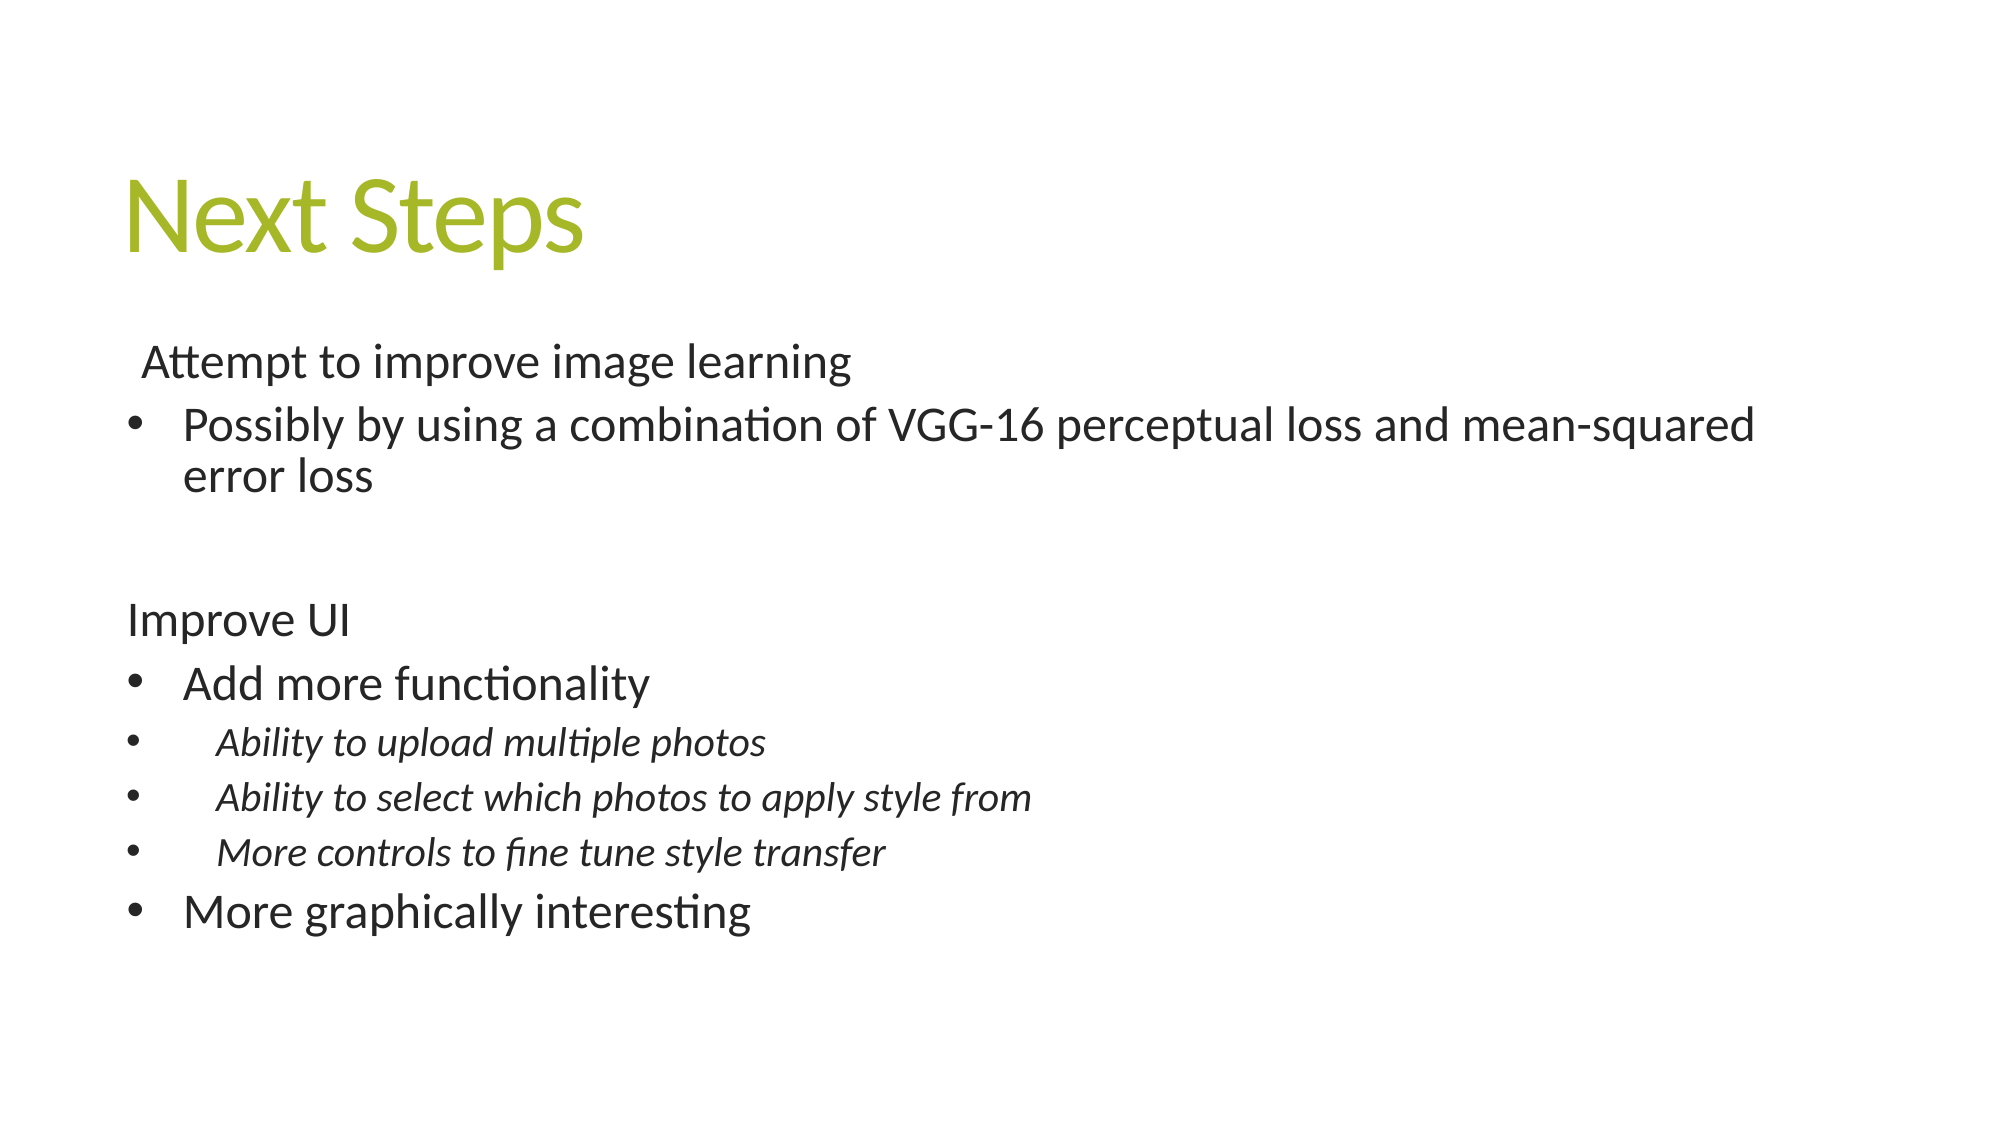

# Next Steps
Attempt to improve image learning
Possibly by using a combination of VGG-16 perceptual loss and mean-squared error loss

Improve UI
Add more functionality
Ability to upload multiple photos
Ability to select which photos to apply style from
More controls to fine tune style transfer
More graphically interesting